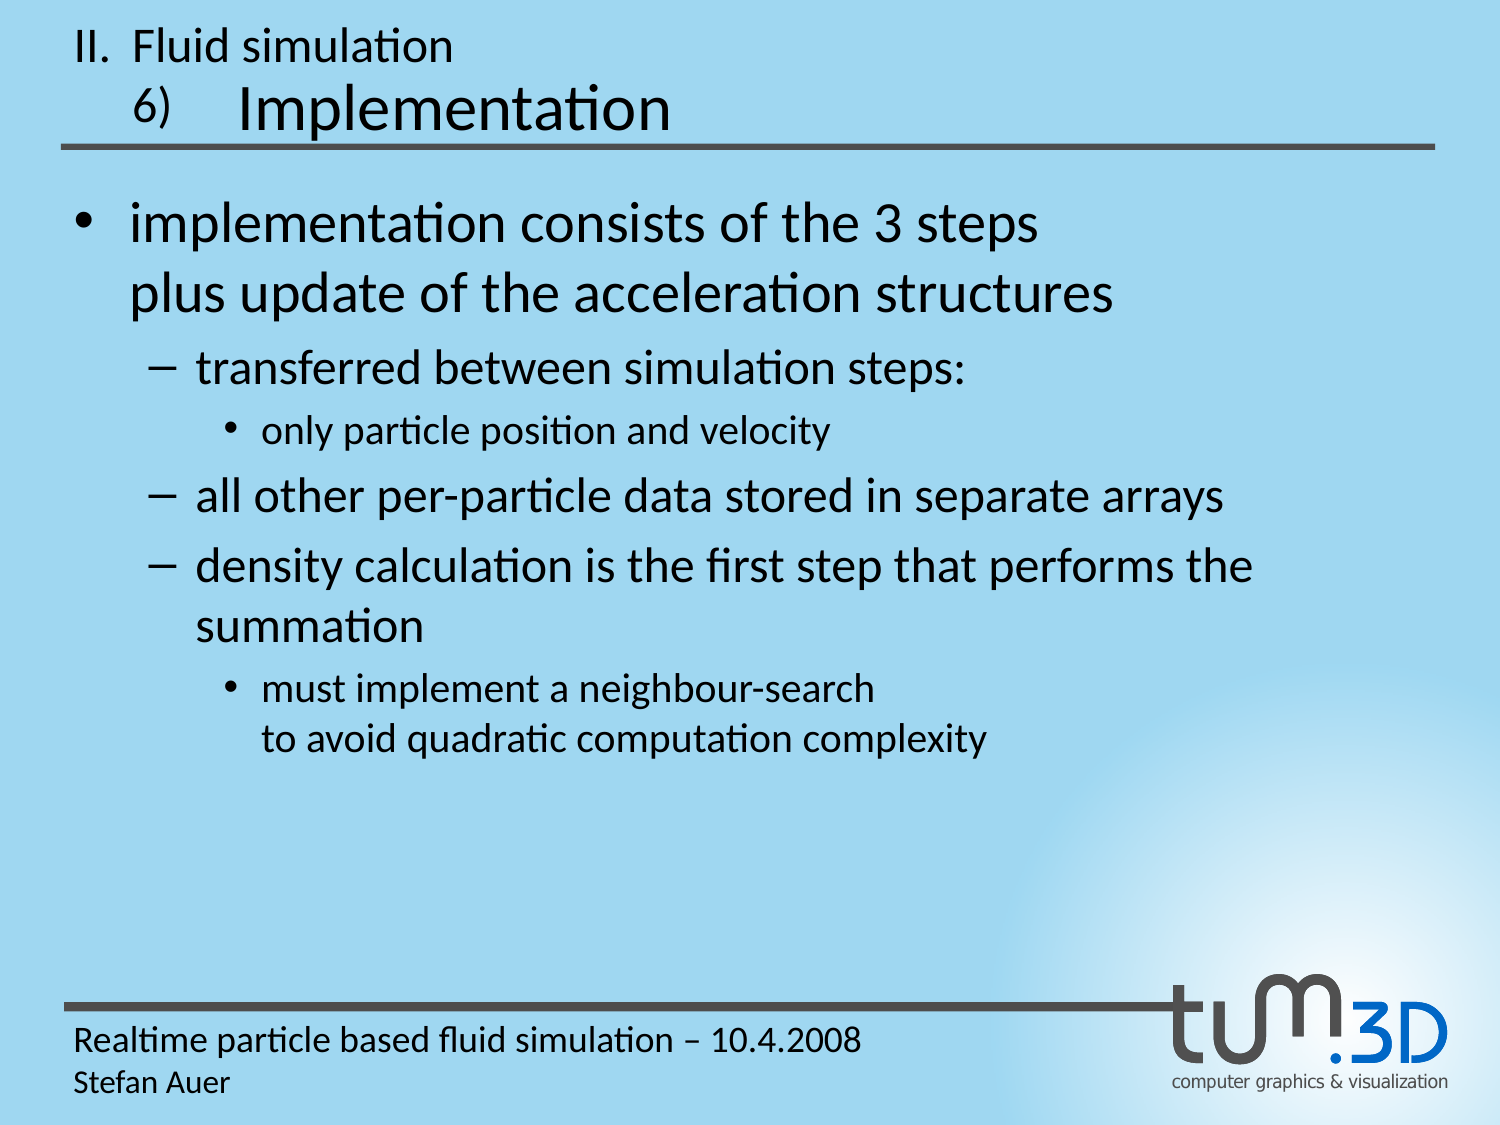

II.
Fluid simulation
Implementation
6)
implementation consists of the 3 steps
plus update of the acceleration structures
transferred between simulation steps:
only particle position and velocity
all other per-particle data stored in separate arrays
density calculation is the first step that performs the summation
must implement a neighbour-search
to avoid quadratic computation complexity